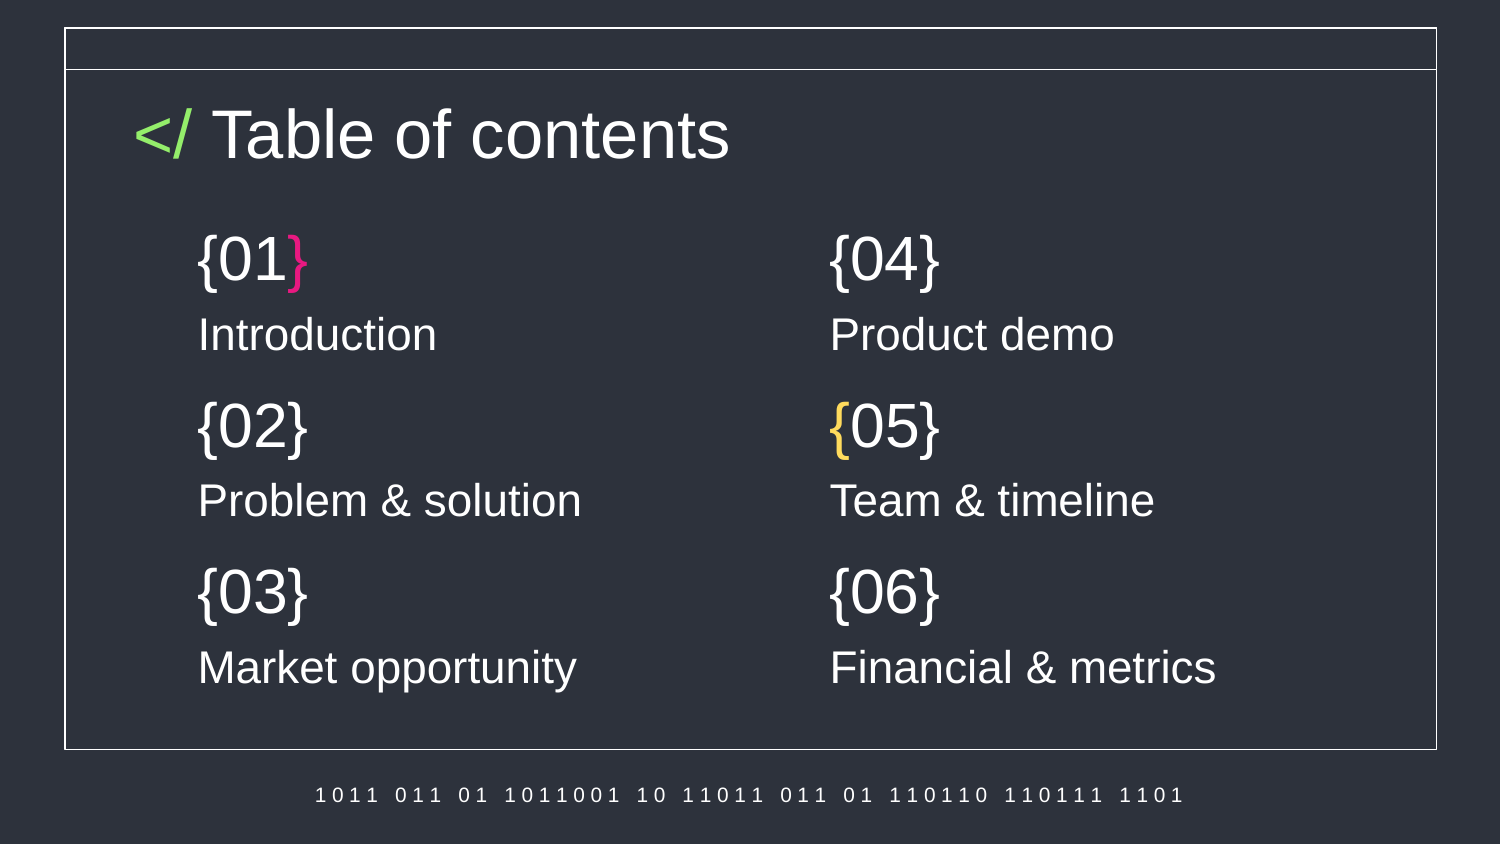

</ Table of contents
{01}
{04}
# Introduction
Product demo
{02}
{05}
Problem & solution
Team & timeline
{03}
{06}
Financial & metrics
Market opportunity